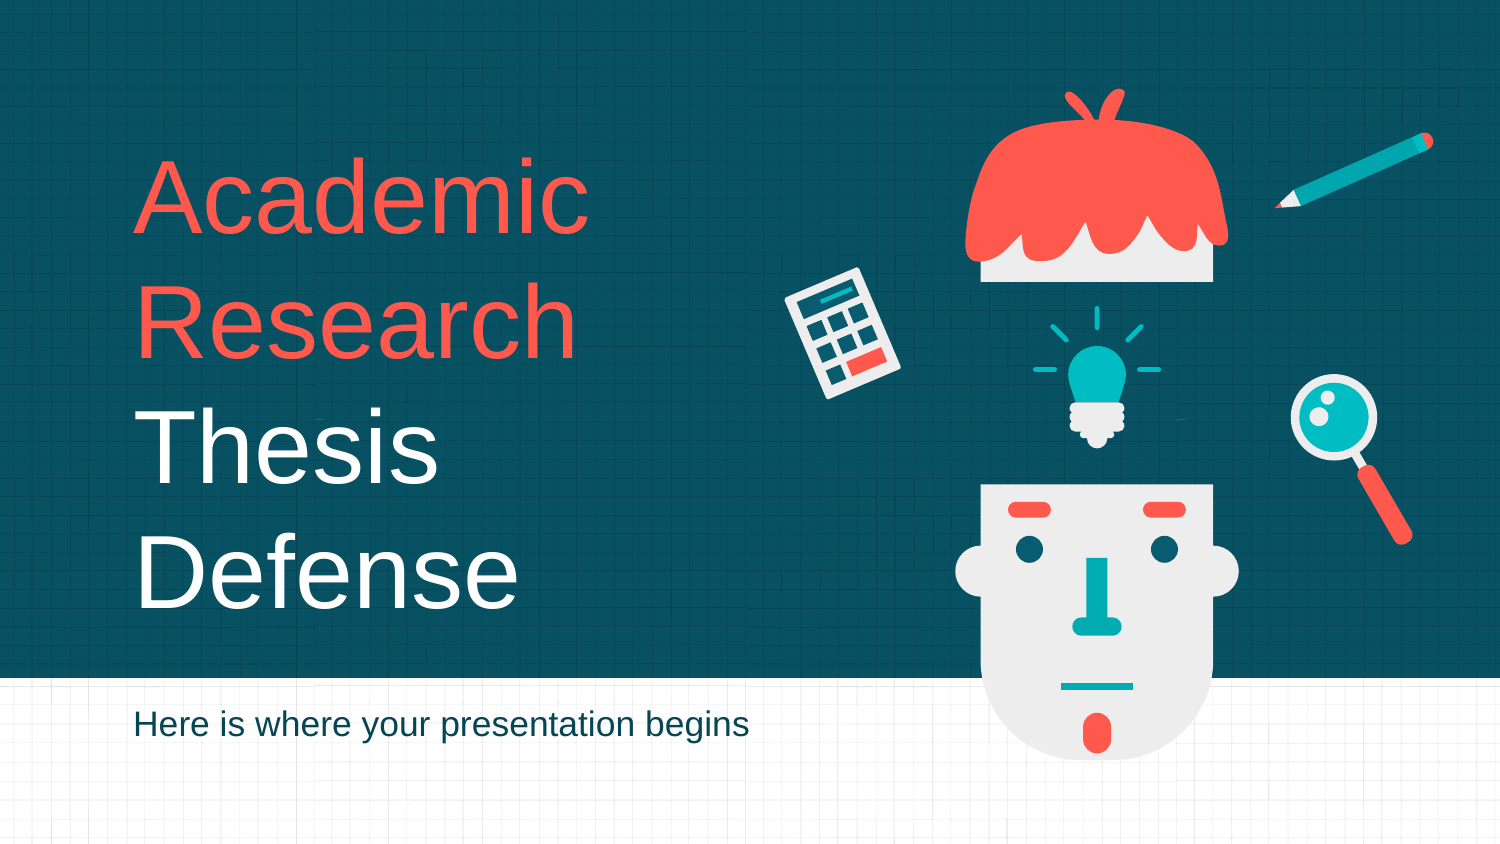

# Academic Research Thesis Defense
Here is where your presentation begins